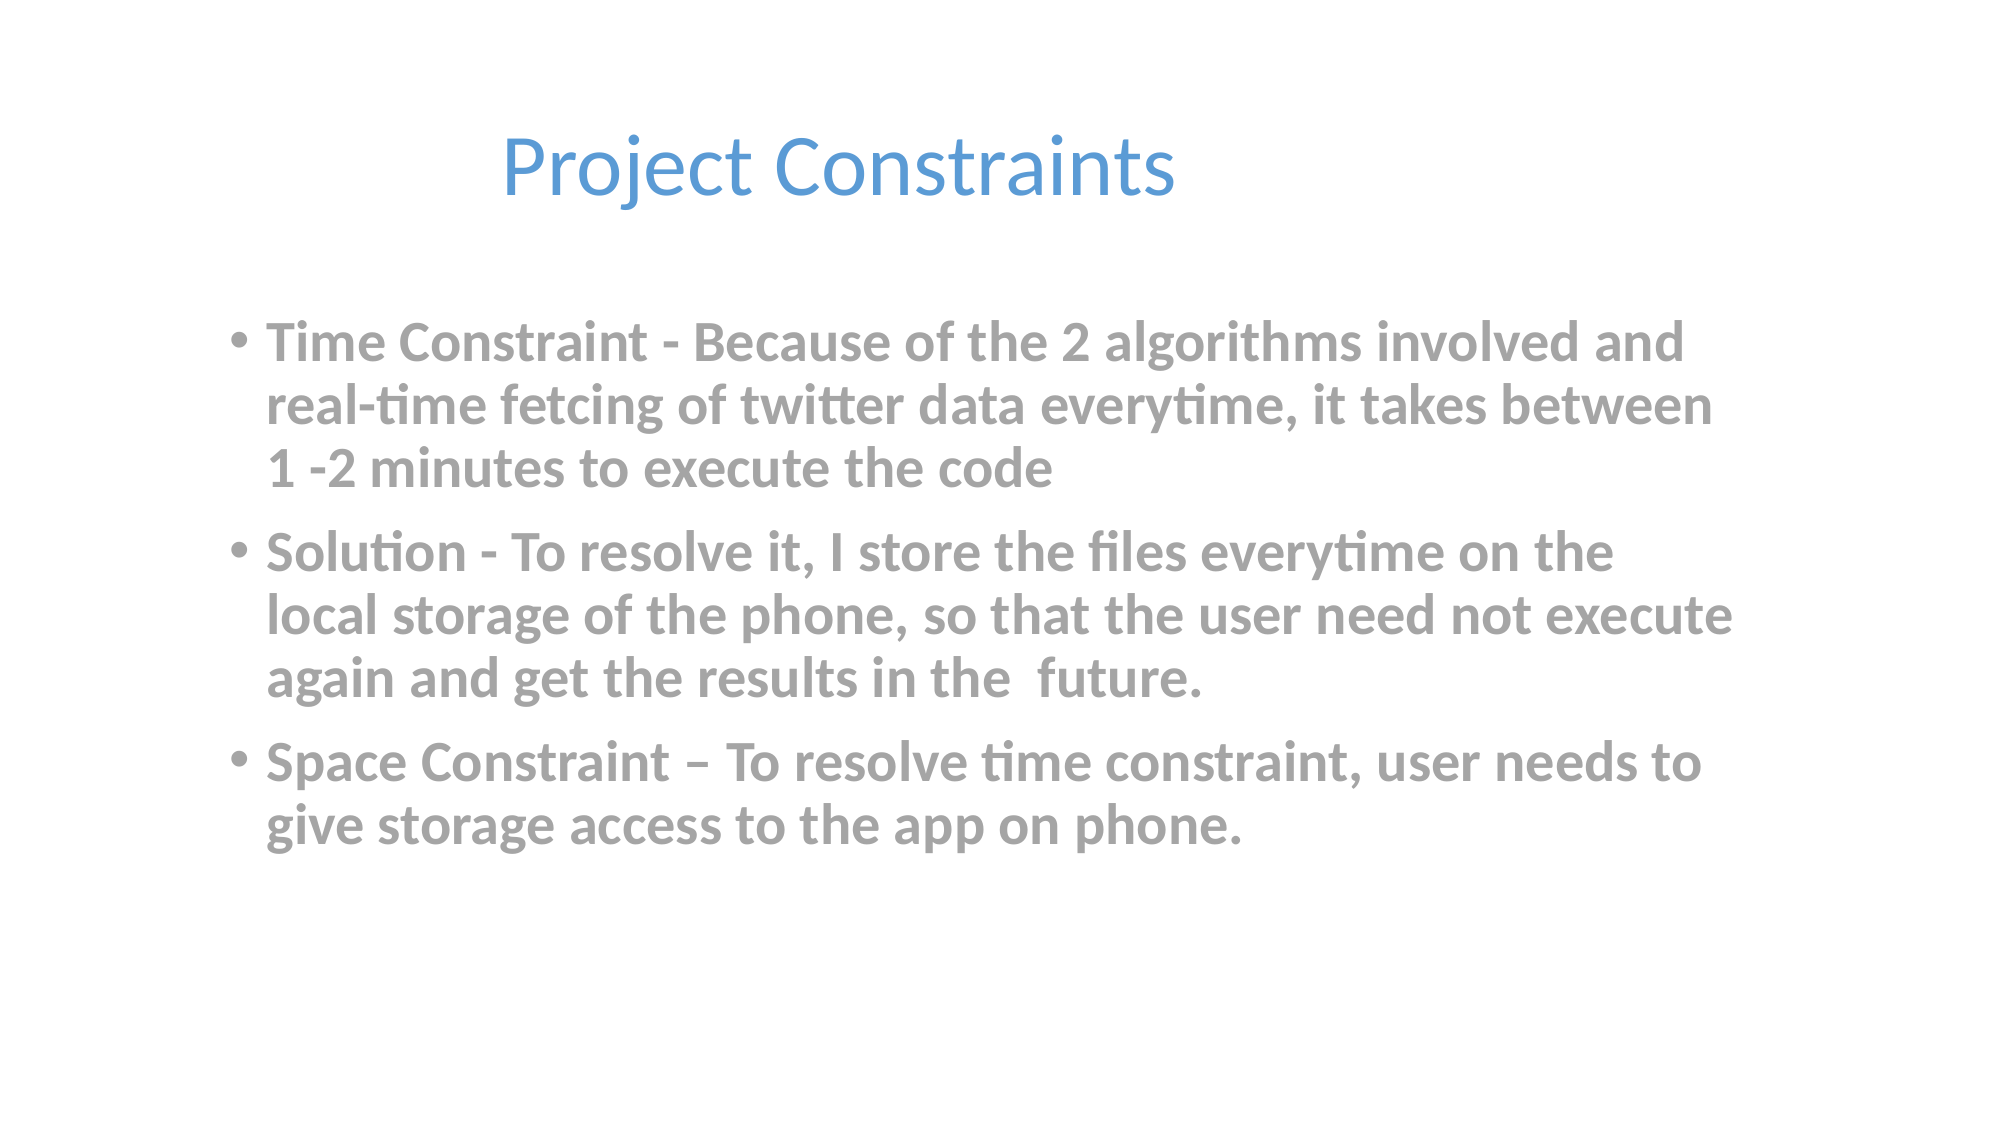

Project Constraints
Time Constraint - Because of the 2 algorithms involved and real-time fetcing of twitter data everytime, it takes between 1 -2 minutes to execute the code
Solution - To resolve it, I store the files everytime on the local storage of the phone, so that the user need not execute again and get the results in the  future.
Space Constraint – To resolve time constraint, user needs to give storage access to the app on phone.